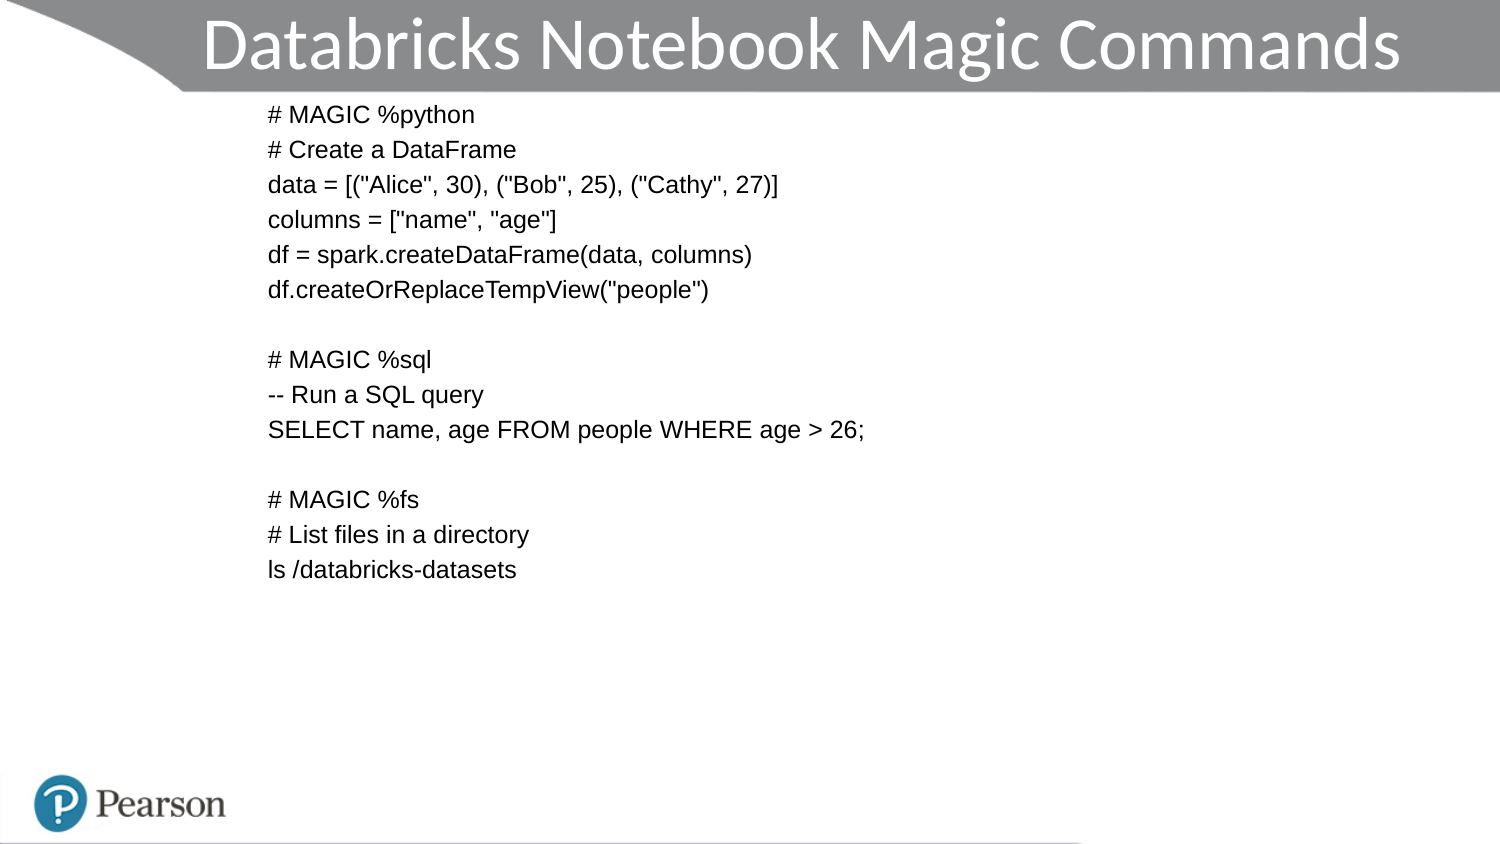

# Databricks Notebook Magic Commands
# MAGIC %python
# Create a DataFrame
data = [("Alice", 30), ("Bob", 25), ("Cathy", 27)]
columns = ["name", "age"]
df = spark.createDataFrame(data, columns)
df.createOrReplaceTempView("people")

# MAGIC %sql
-- Run a SQL query
SELECT name, age FROM people WHERE age > 26;

# MAGIC %fs
# List files in a directory
ls /databricks-datasets